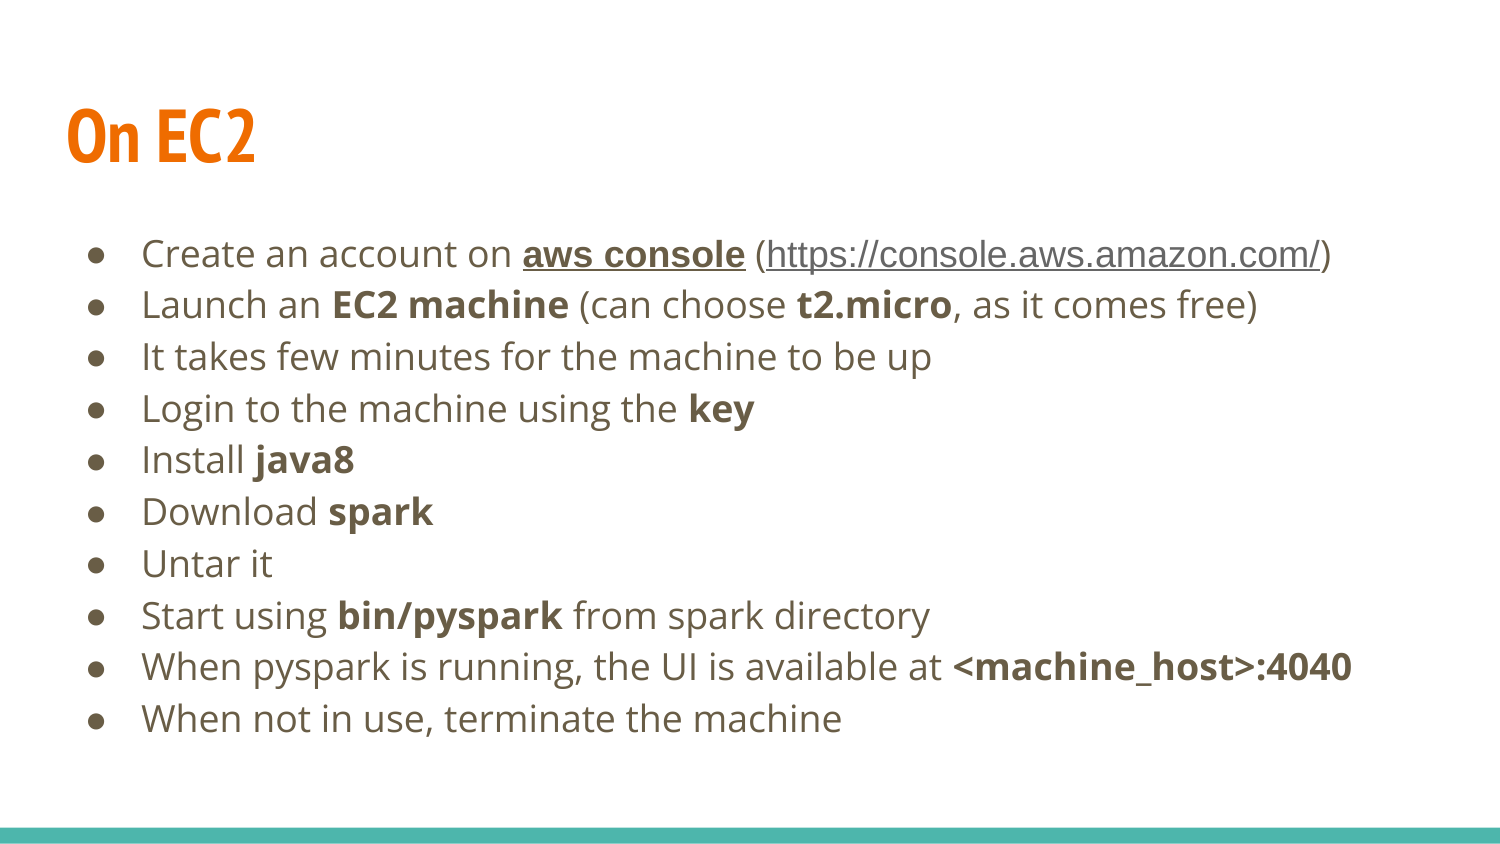

# On EC2
Create an account on aws console (https://console.aws.amazon.com/)
Launch an EC2 machine (can choose t2.micro, as it comes free)
It takes few minutes for the machine to be up
Login to the machine using the key
Install java8
Download spark
Untar it
Start using bin/pyspark from spark directory
When pyspark is running, the UI is available at <machine_host>:4040
When not in use, terminate the machine